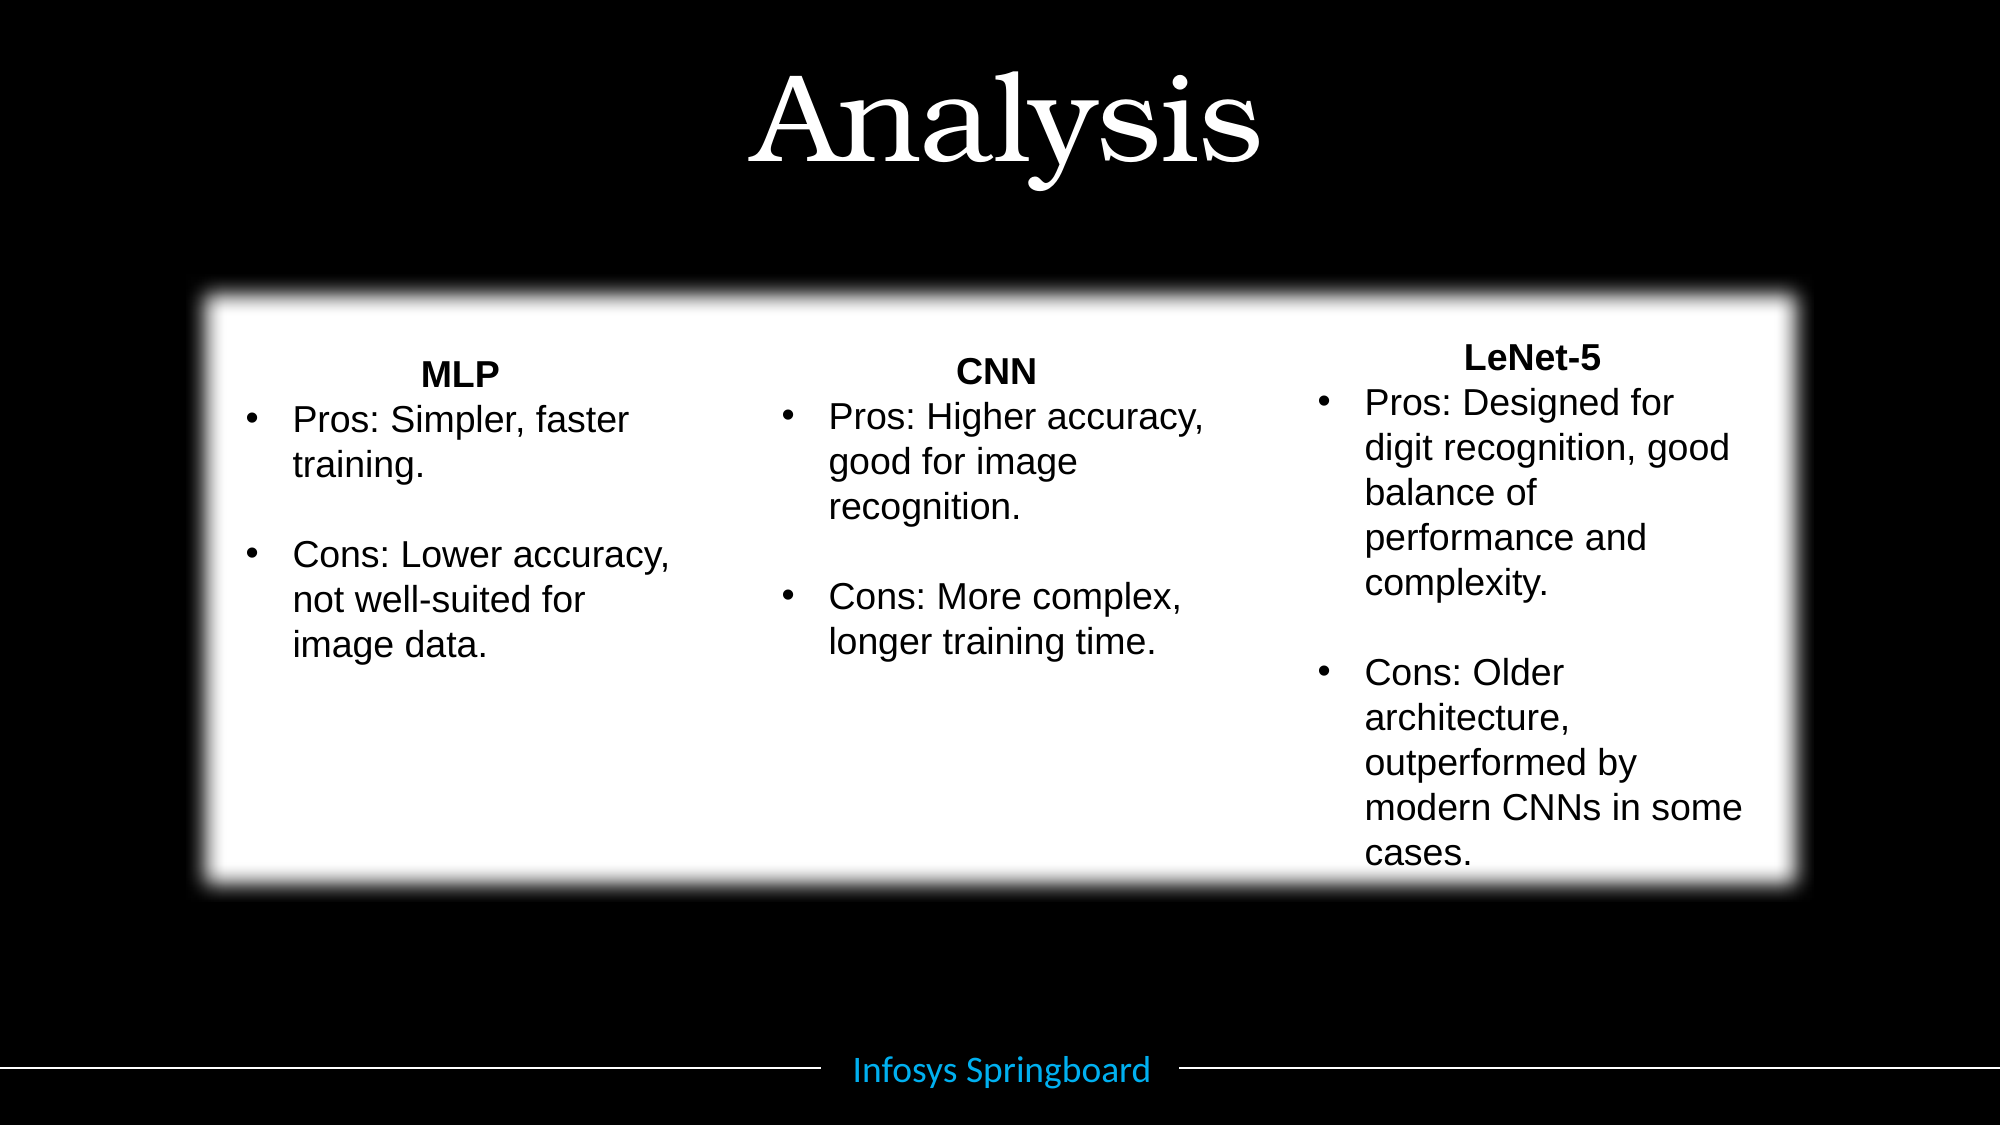

Analysis

LeNet-5
Pros: Designed for digit recognition, good balance of performance and complexity.

Cons: Older architecture, outperformed by modern CNNs in some cases.

CNN
Pros: Higher accuracy, good for image recognition.

Cons: More complex, longer training time.
MLP
Pros: Simpler, faster training.

Cons: Lower accuracy, not well-suited for image data.
Infosys Springboard